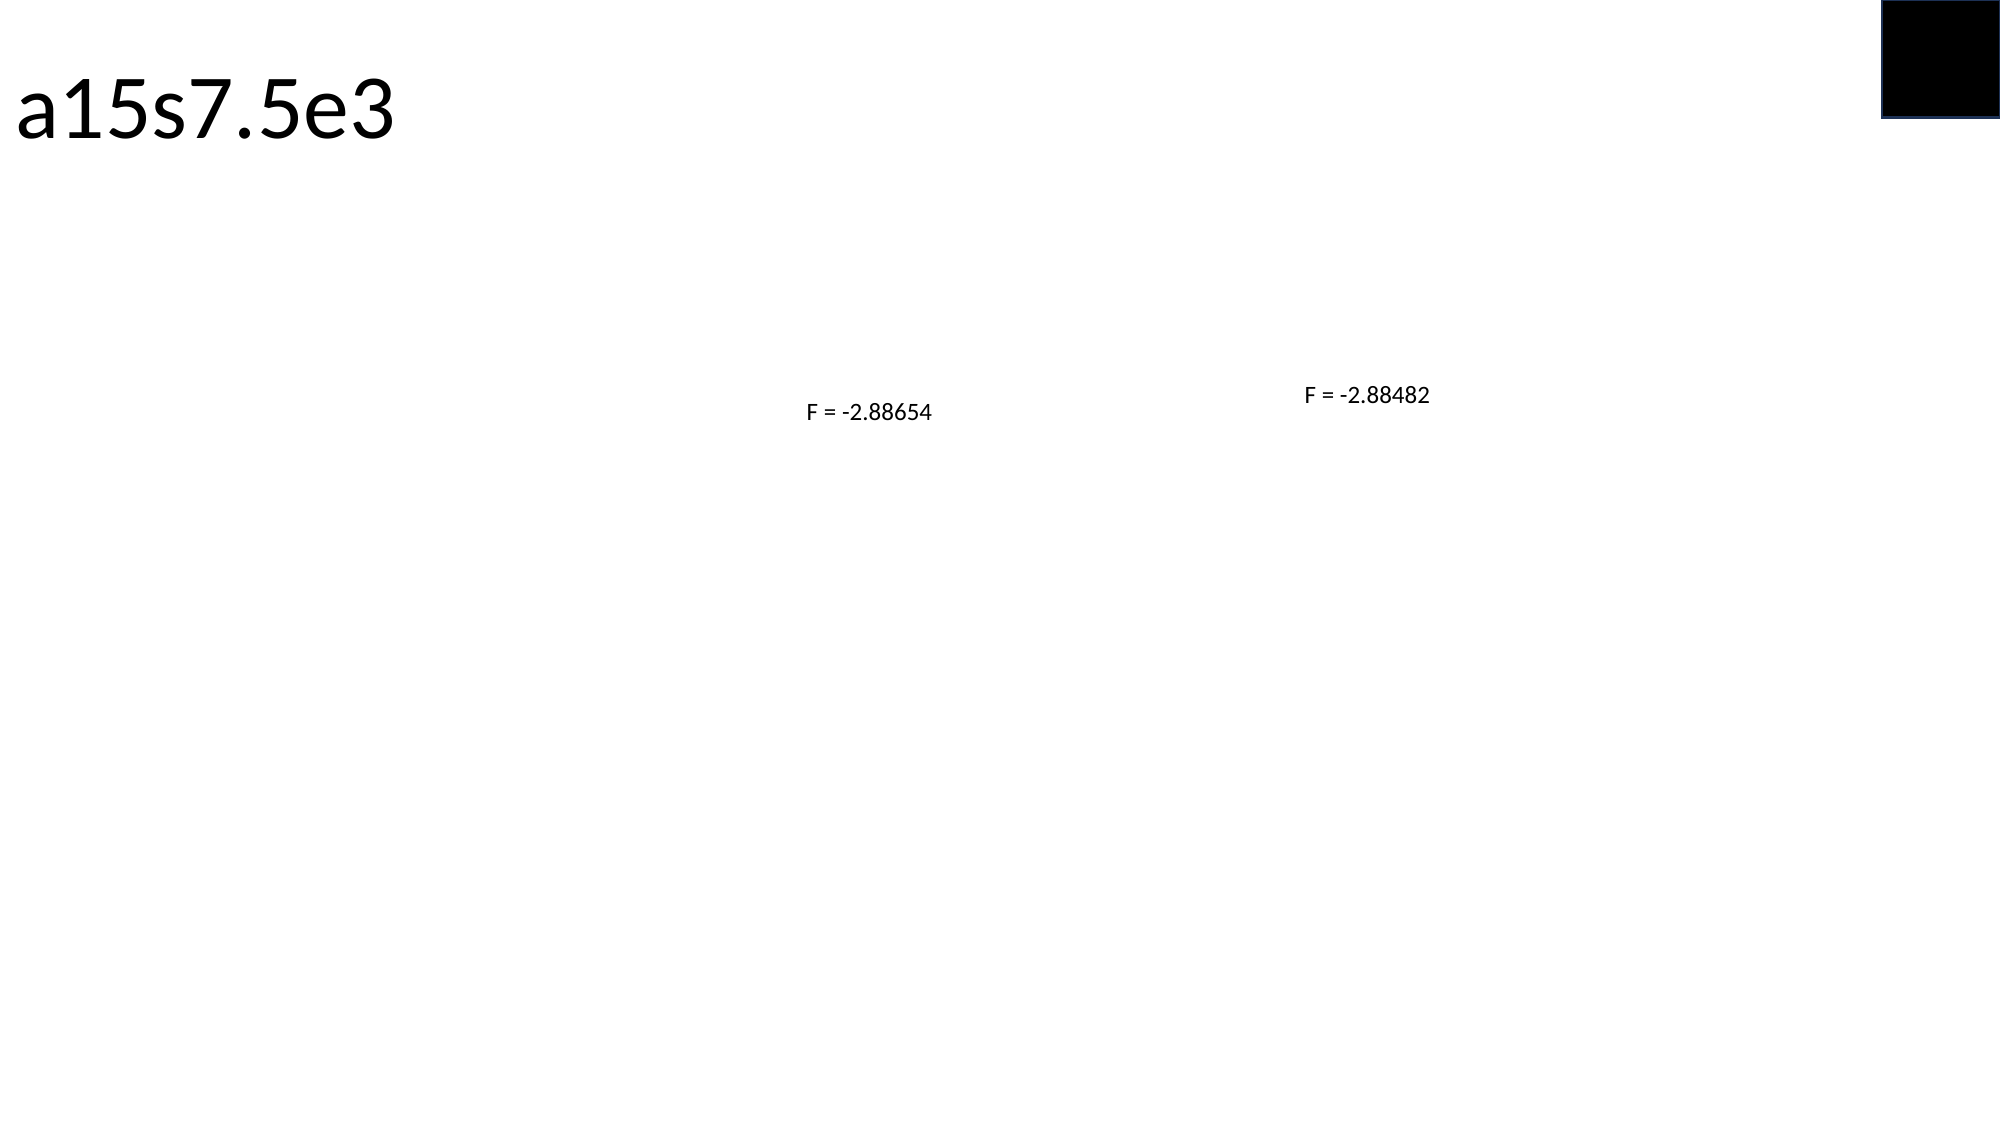

# a15s7.5e3

F = -2.88482
F = -2.88654